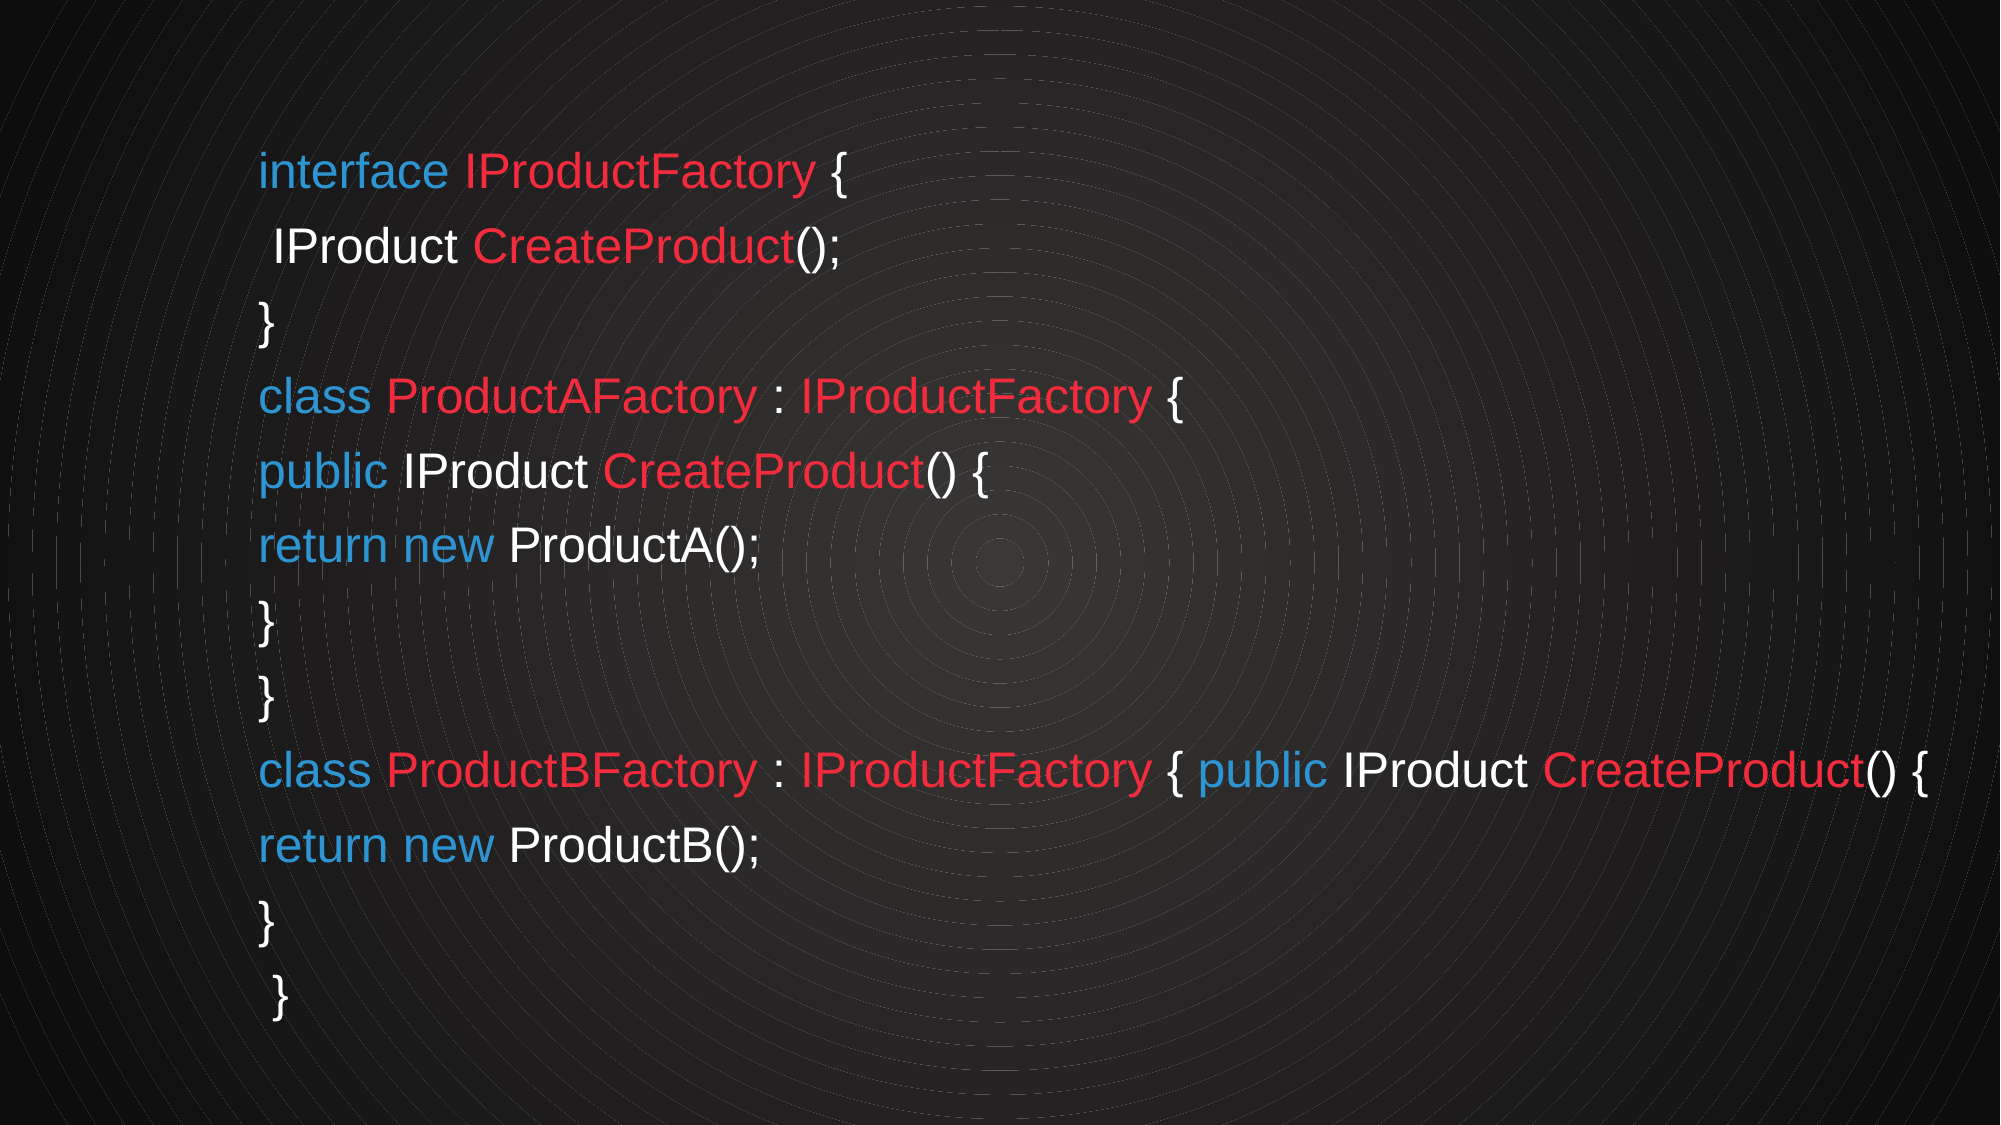

interface IProductFactory {
 IProduct CreateProduct();
}
class ProductAFactory : IProductFactory {
public IProduct CreateProduct() {
return new ProductA();
}
}
class ProductBFactory : IProductFactory { public IProduct CreateProduct() {
return new ProductB();
}
 }